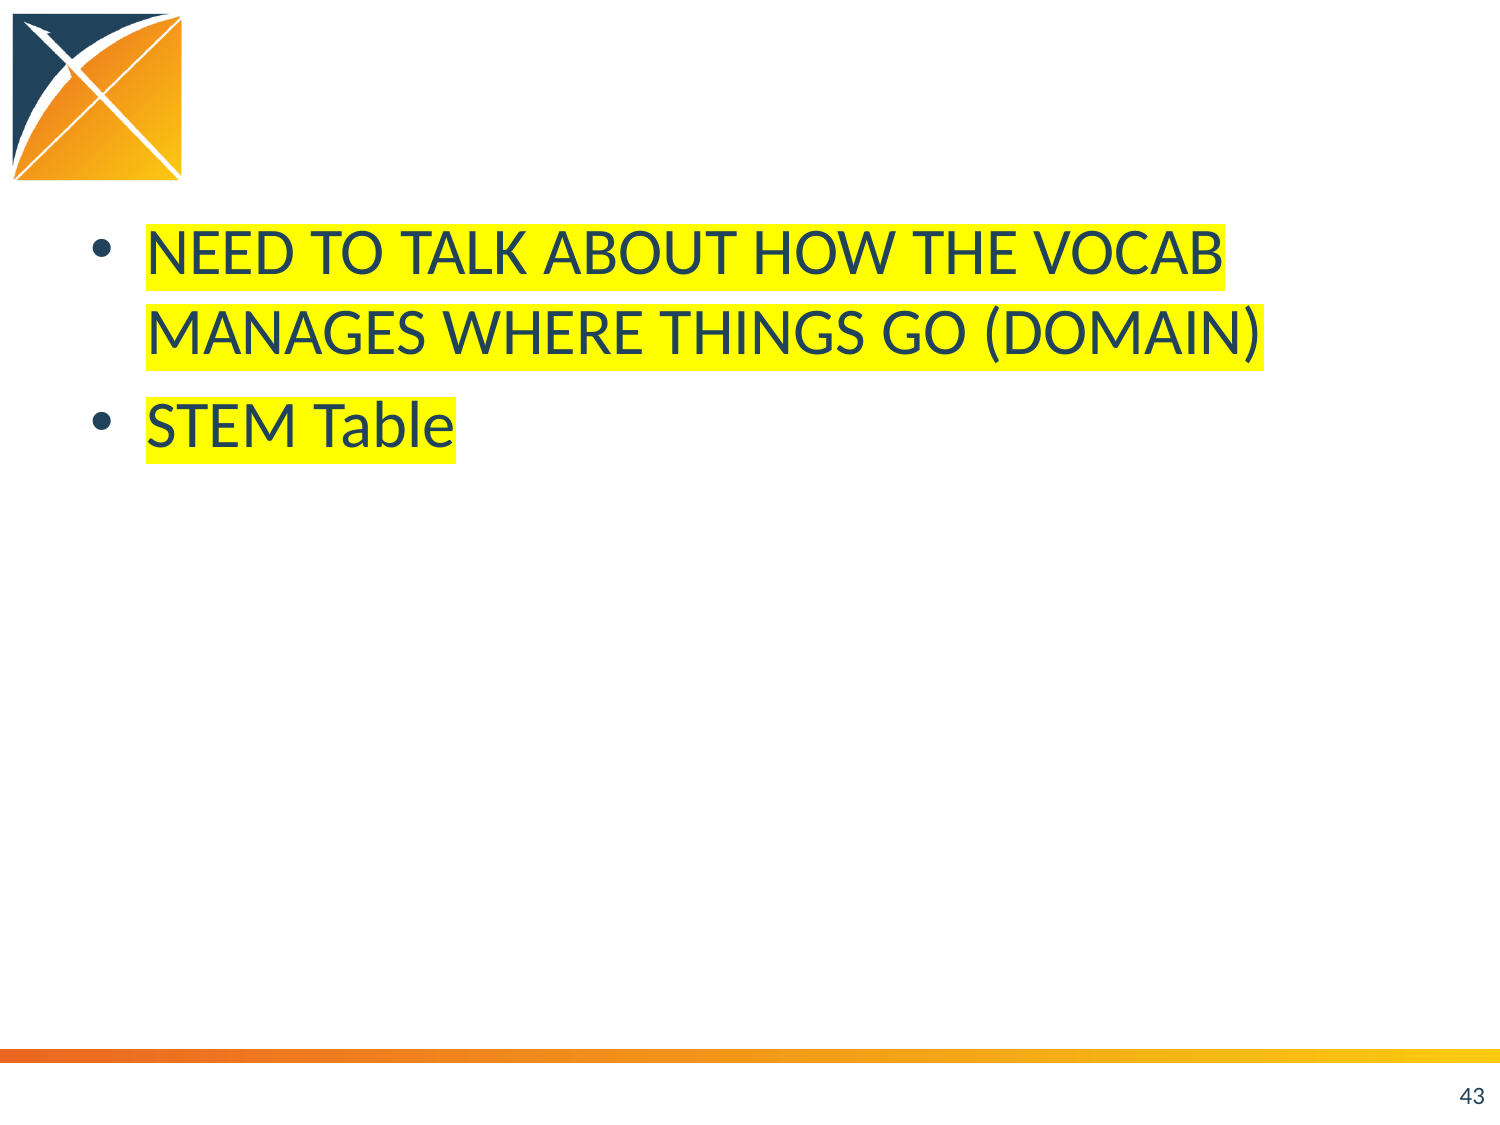

#
NEED TO TALK ABOUT HOW THE VOCAB MANAGES WHERE THINGS GO (DOMAIN)
STEM Table
43